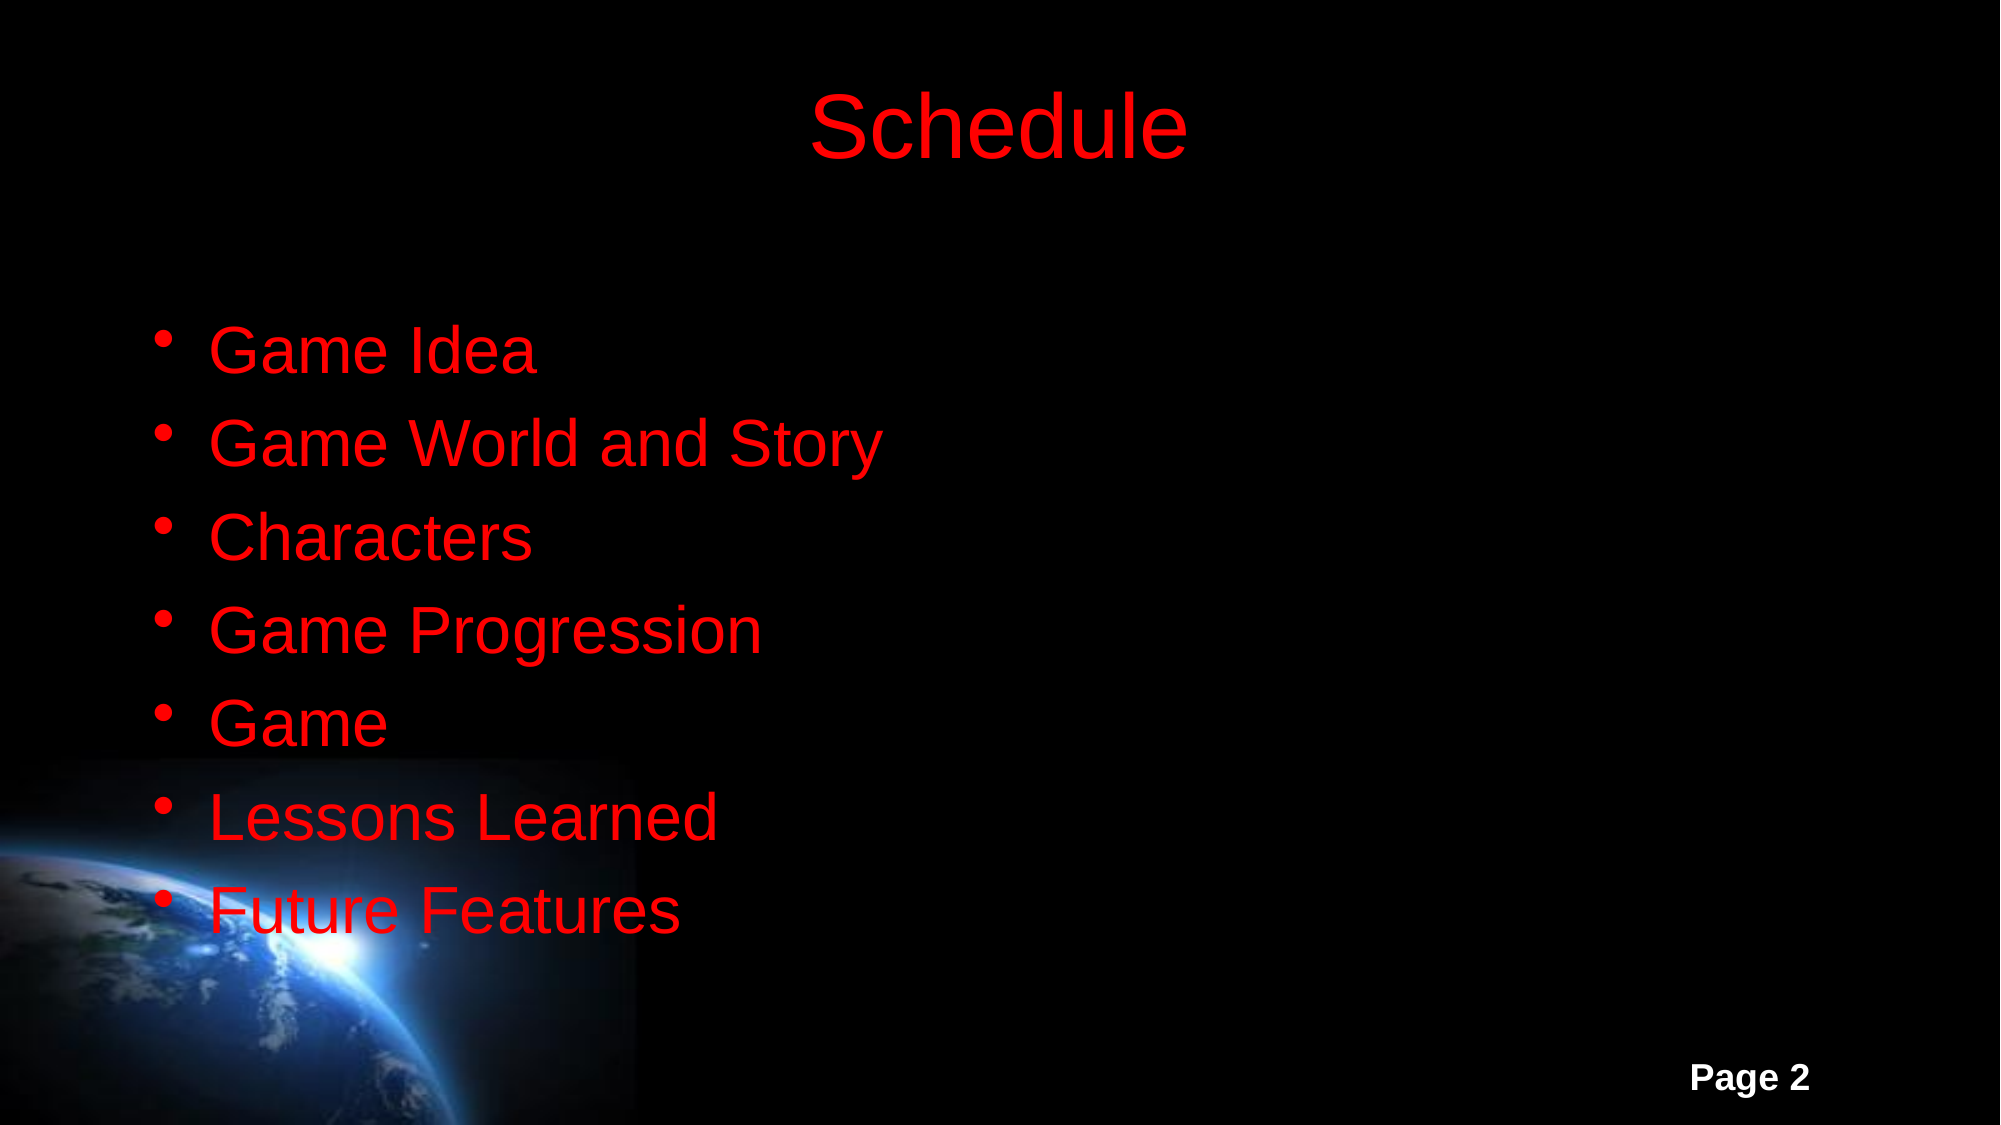

# Schedule
Game Idea
Game World and Story
Characters
Game Progression
Game
Lessons Learned
Future Features